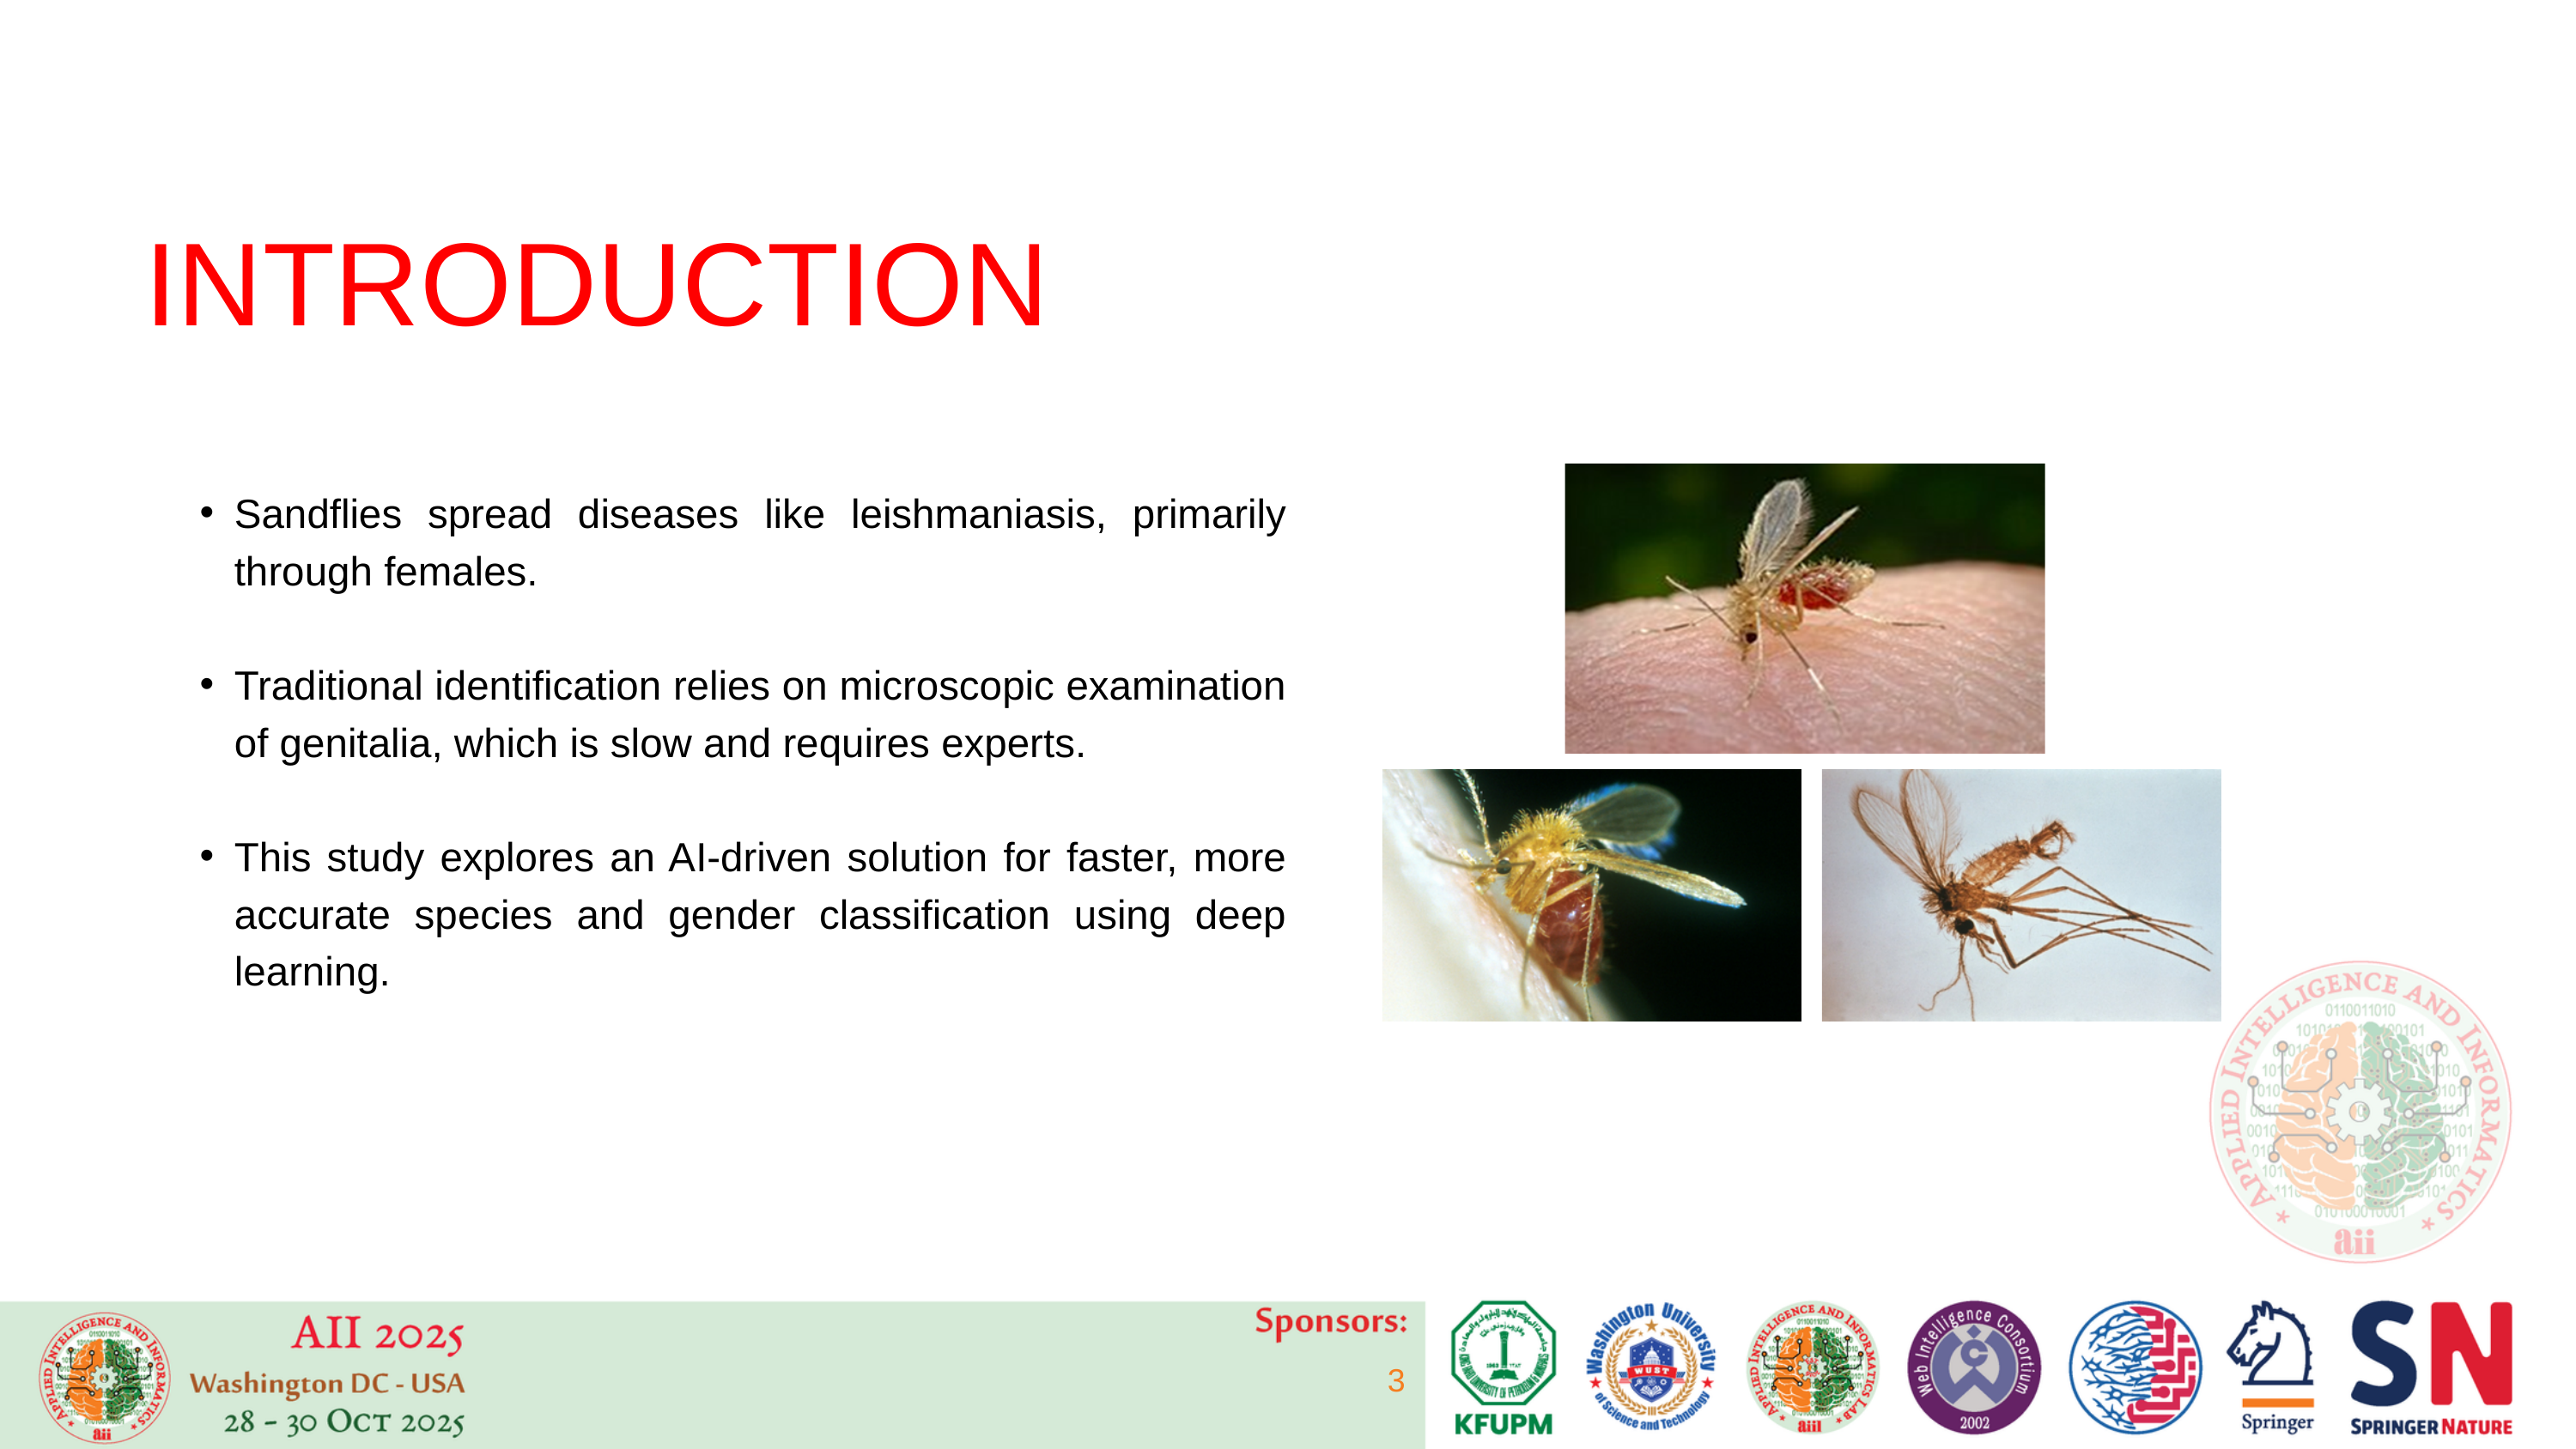

INTRODUCTION

Sandflies spread diseases like leishmaniasis, primarily through females.

Traditional identification relies on microscopic examination of genitalia, which is slow and requires experts.

This study explores an AI-driven solution for faster, more accurate species and gender classification using deep learning.

3